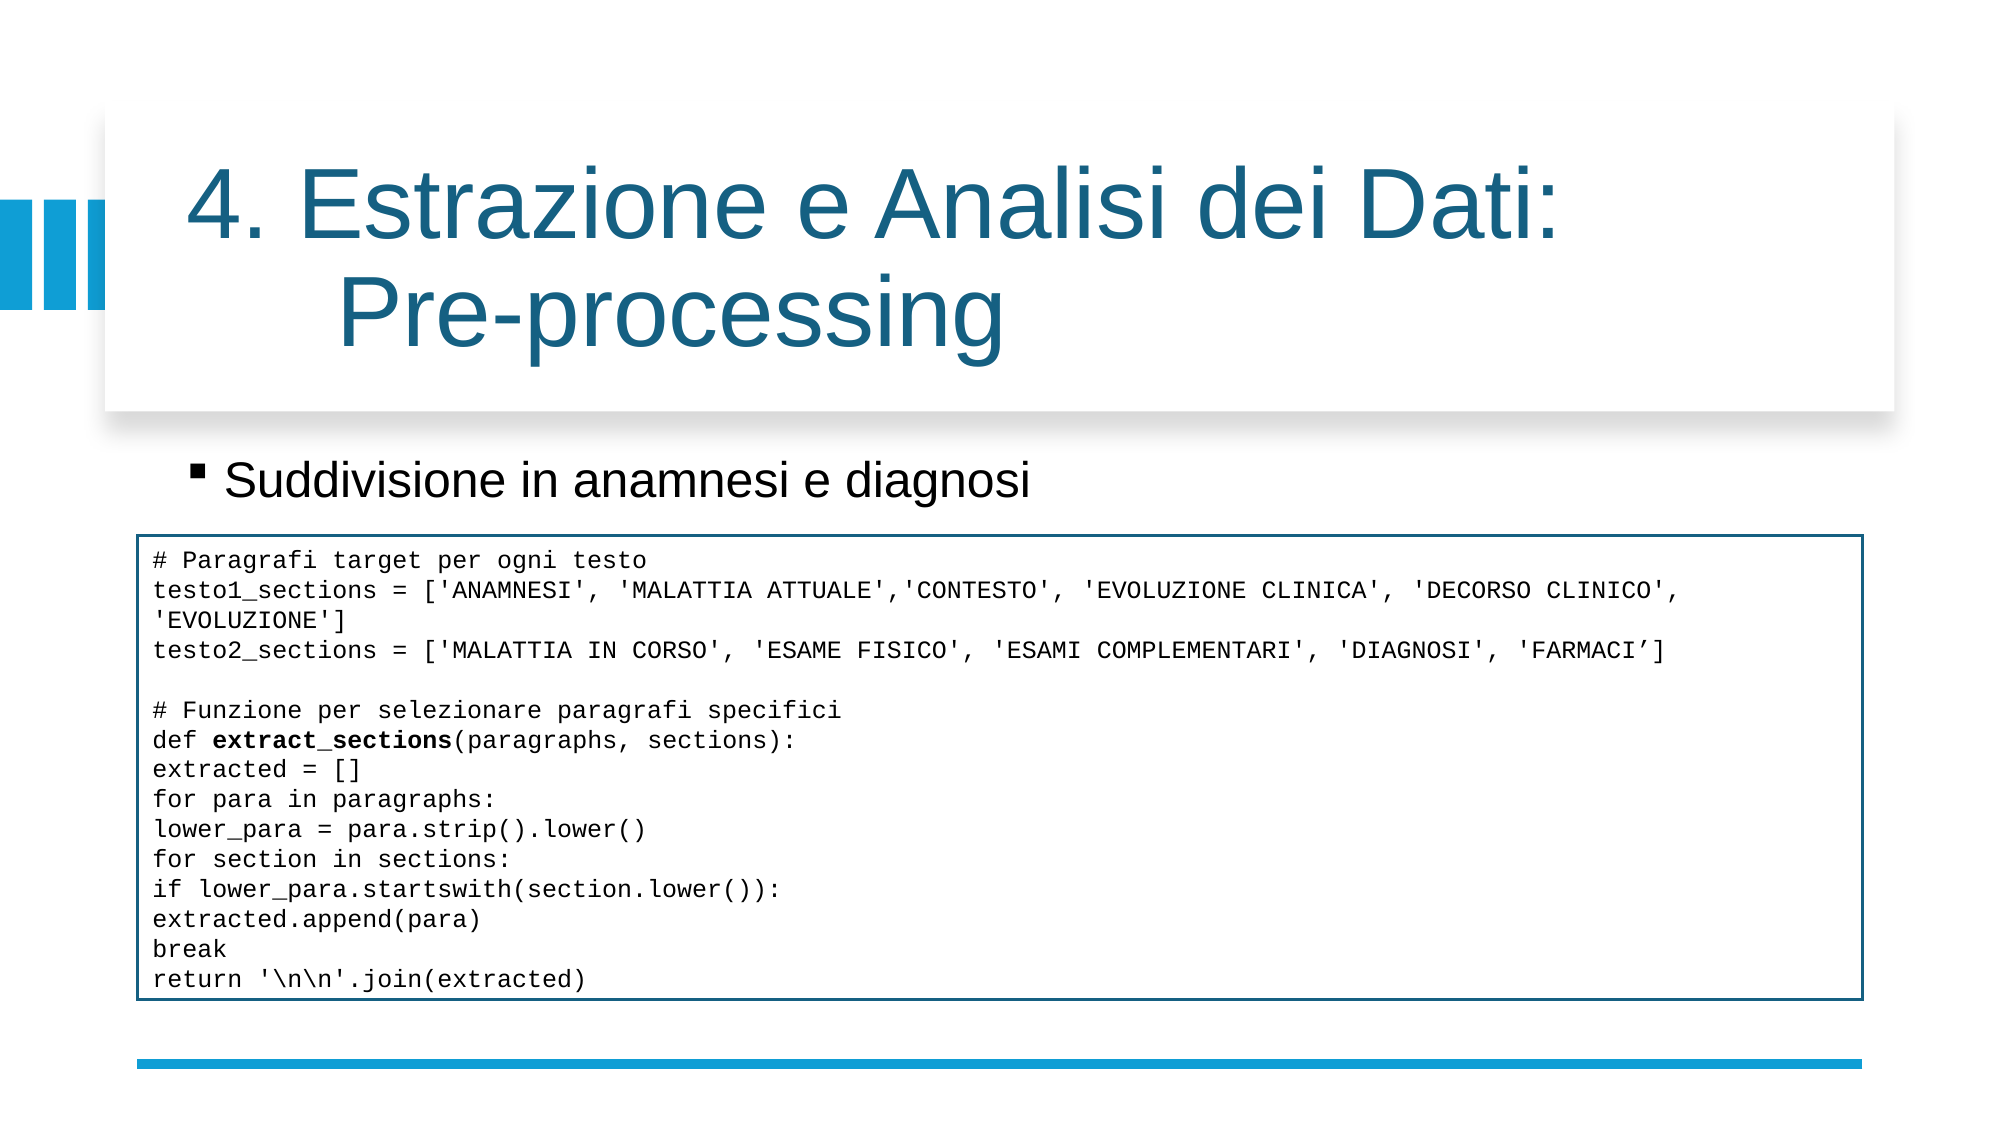

# 4. Estrazione e Analisi dei Dati: Pre-processing

Suddivisione in anamnesi e diagnosi
# Paragrafi target per ogni testo
testo1_sections = ['ANAMNESI', 'MALATTIA ATTUALE','CONTESTO', 'EVOLUZIONE CLINICA', 'DECORSO CLINICO', 'EVOLUZIONE']
testo2_sections = ['MALATTIA IN CORSO', 'ESAME FISICO', 'ESAMI COMPLEMENTARI', 'DIAGNOSI', 'FARMACI’]

# Funzione per selezionare paragrafi specifici
def extract_sections(paragraphs, sections):
extracted = []
for para in paragraphs:
lower_para = para.strip().lower()
for section in sections:
if lower_para.startswith(section.lower()):
extracted.append(para)
break
return '\n\n'.join(extracted)